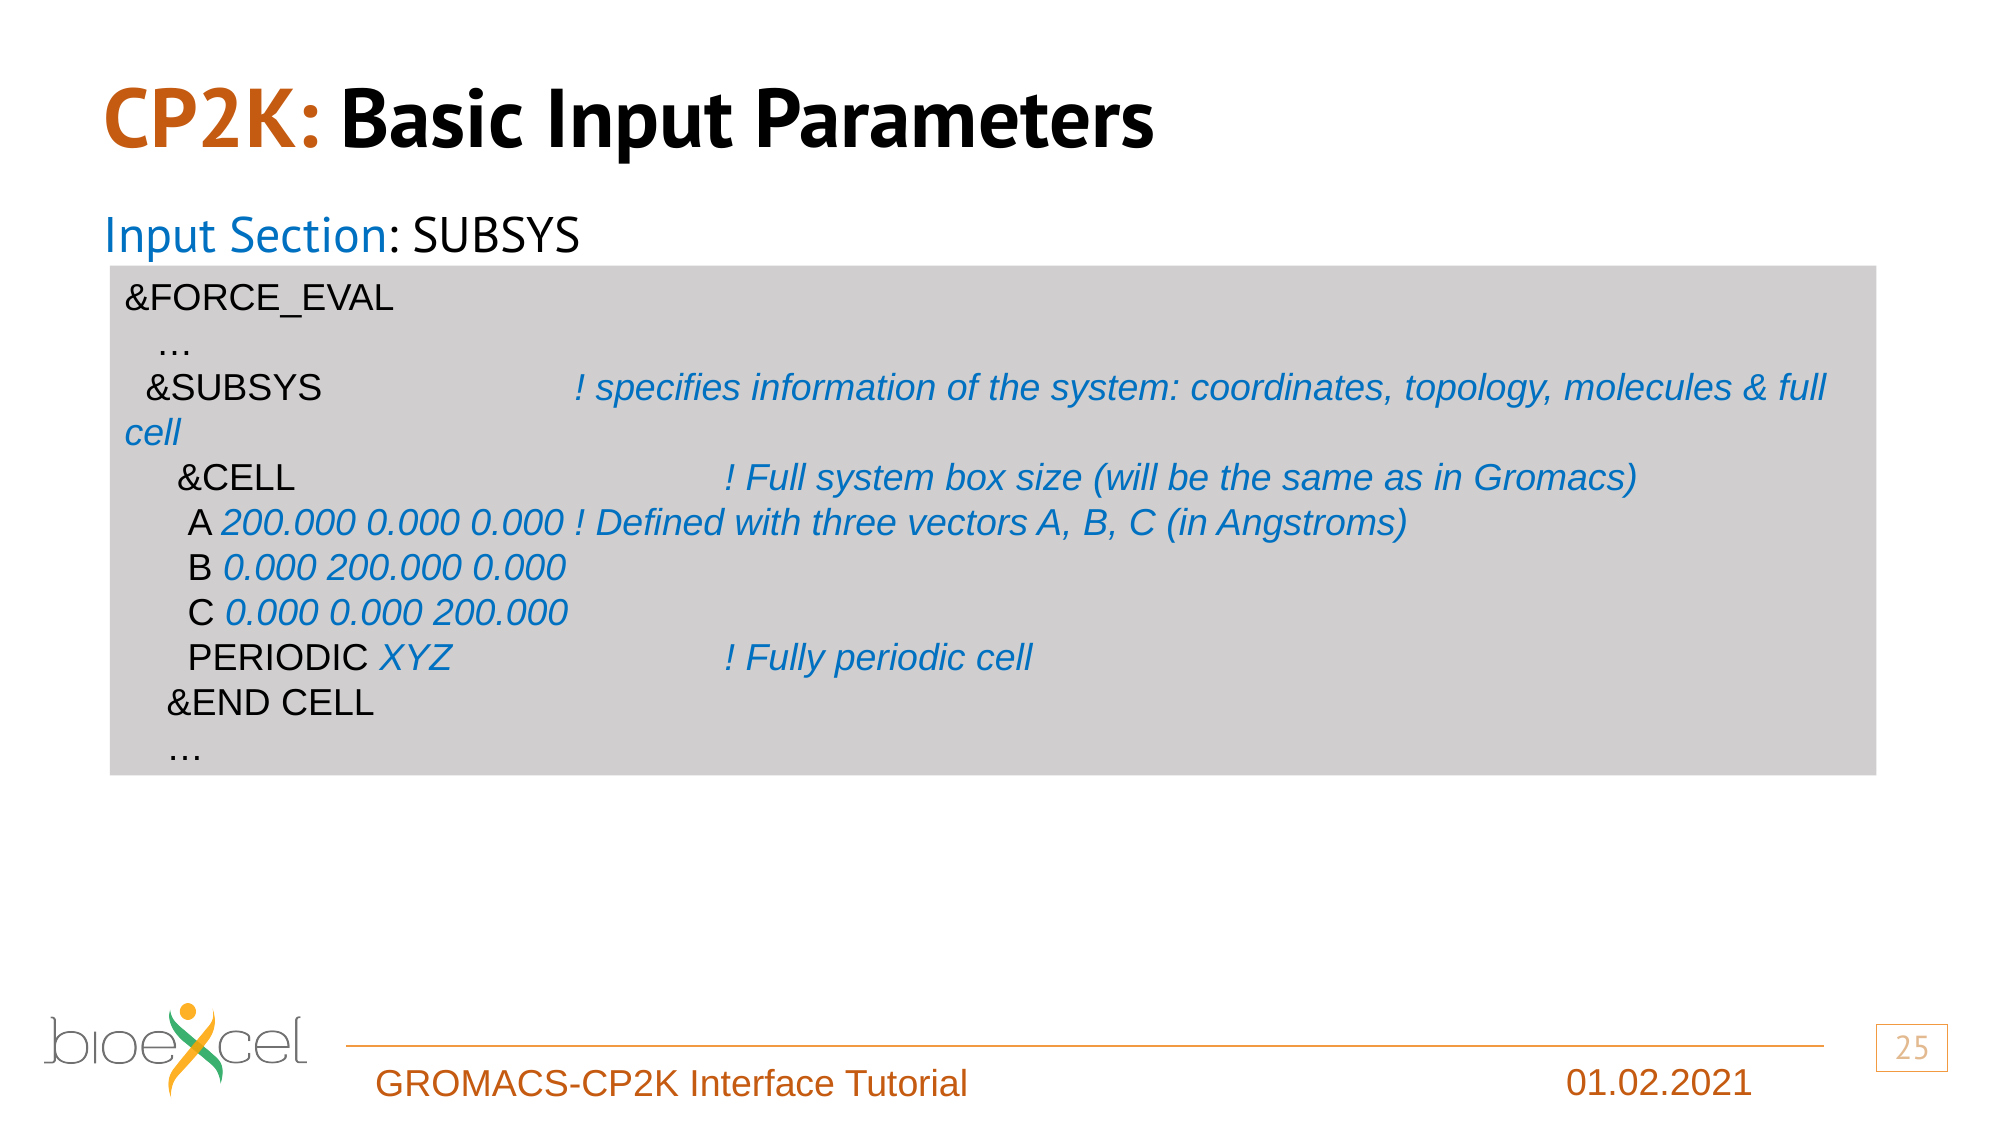

# CP2K: Basic Input Parameters
Input Section: SUBSYS

&FORCE_EVAL
   …
  &SUBSYS		! specifies information of the system: coordinates, topology, molecules & full cell
     &CELL			! Full system box size (will be the same as in Gromacs)
      A 200.000 0.000 0.000	! Defined with three vectors A, B, C (in Angstroms)
      B 0.000 200.000 0.000
      C 0.000 0.000 200.000
      PERIODIC XYZ 		! Fully periodic cell
    &END CELL
    …
25